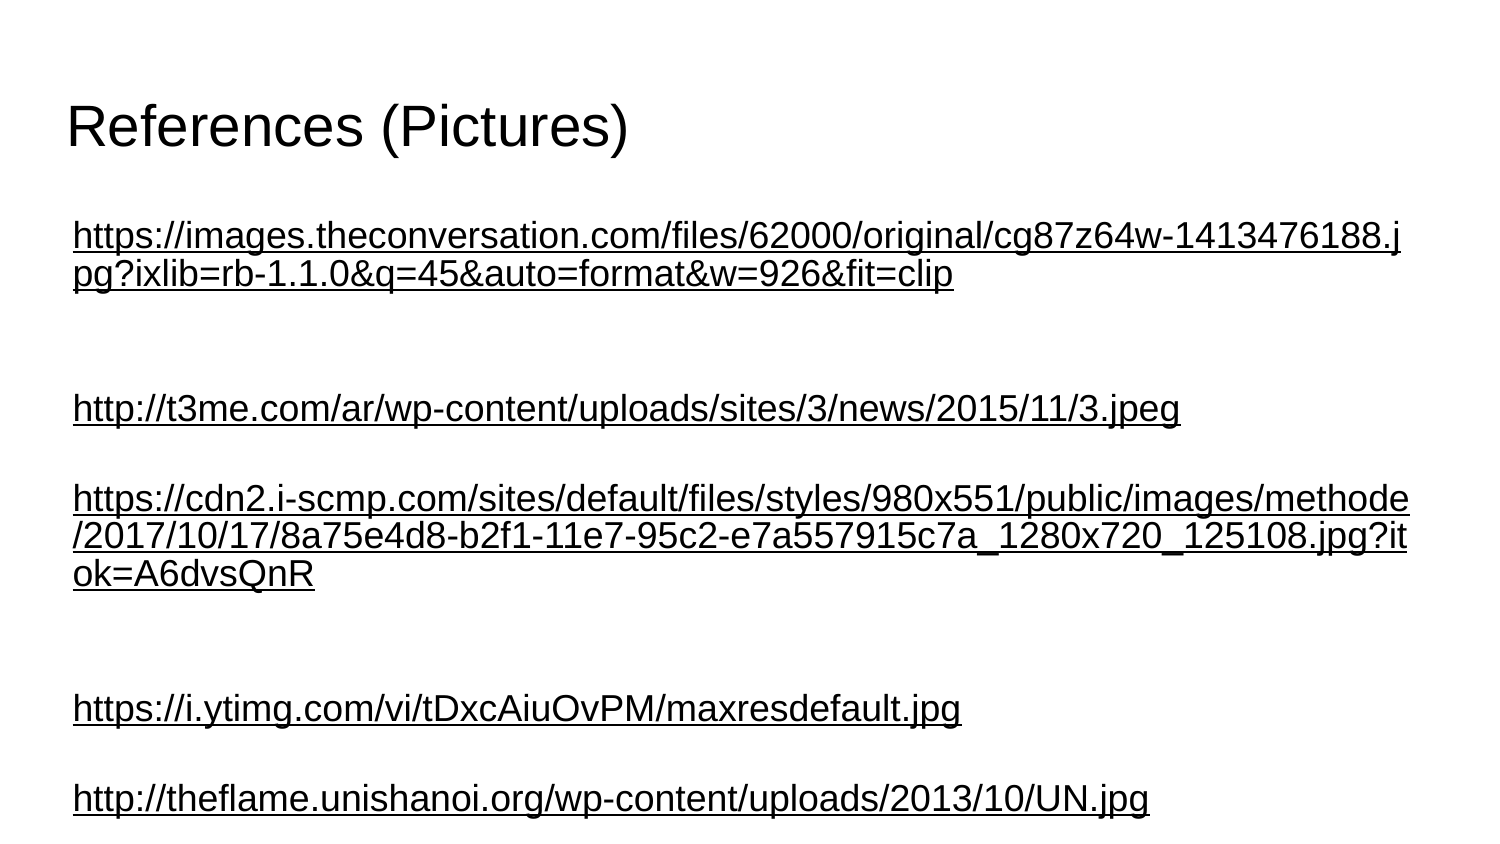

# References (Pictures)
https://images.theconversation.com/files/62000/original/cg87z64w-1413476188.jpg?ixlib=rb-1.1.0&q=45&auto=format&w=926&fit=clip

http://t3me.com/ar/wp-content/uploads/sites/3/news/2015/11/3.jpeg

https://cdn2.i-scmp.com/sites/default/files/styles/980x551/public/images/methode/2017/10/17/8a75e4d8-b2f1-11e7-95c2-e7a557915c7a_1280x720_125108.jpg?itok=A6dvsQnR

https://i.ytimg.com/vi/tDxcAiuOvPM/maxresdefault.jpg

http://theflame.unishanoi.org/wp-content/uploads/2013/10/UN.jpg